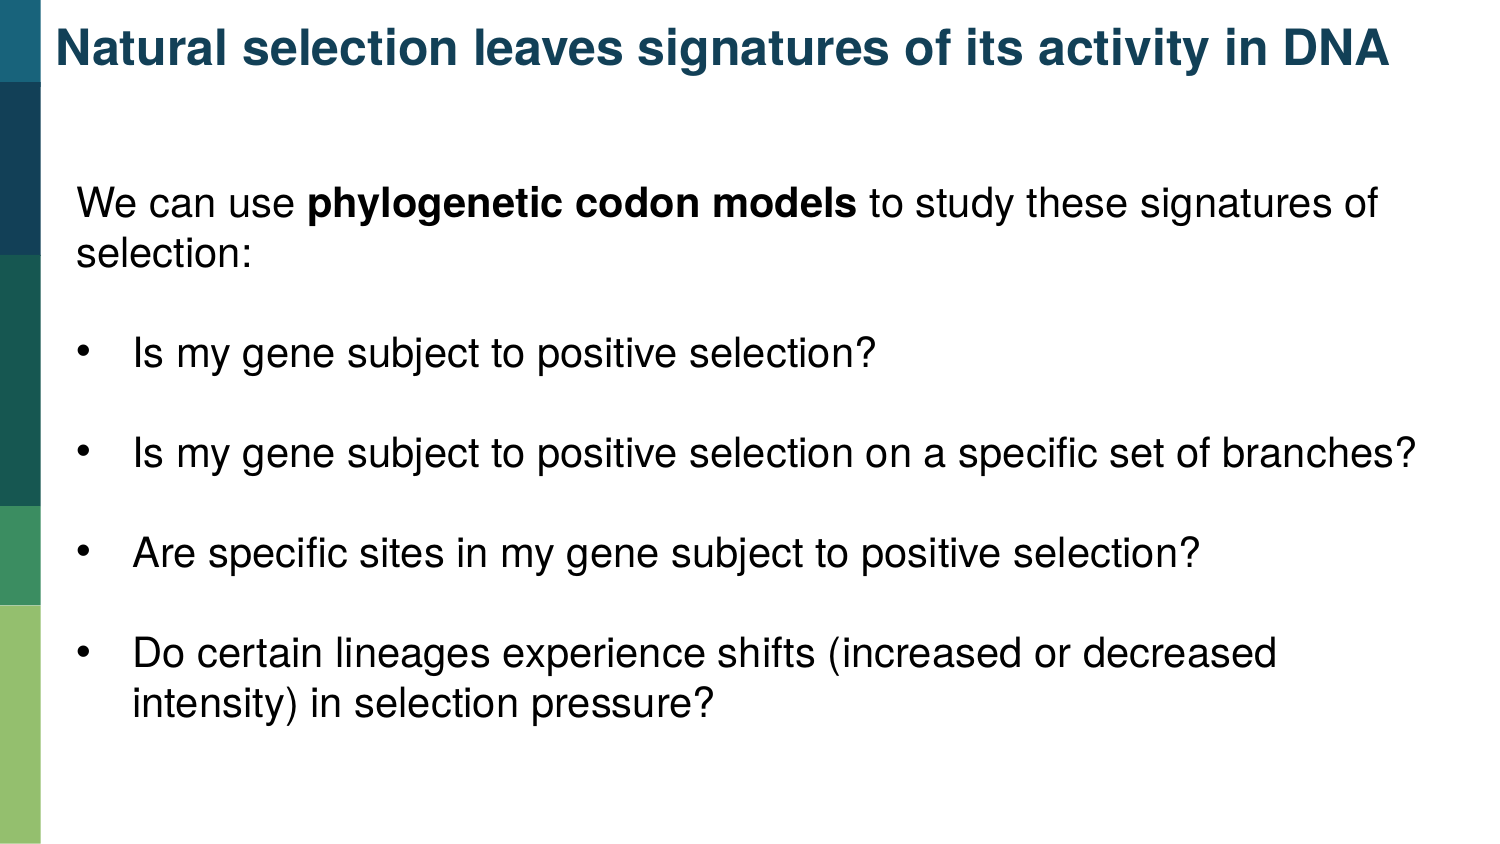

Natural selection leaves signatures of its activity in DNA
We can use phylogenetic codon models to study these signatures of selection:

Is my gene subject to positive selection?

Is my gene subject to positive selection on a specific set of branches?

Are specific sites in my gene subject to positive selection?

Do certain lineages experience shifts (increased or decreased intensity) in selection pressure?